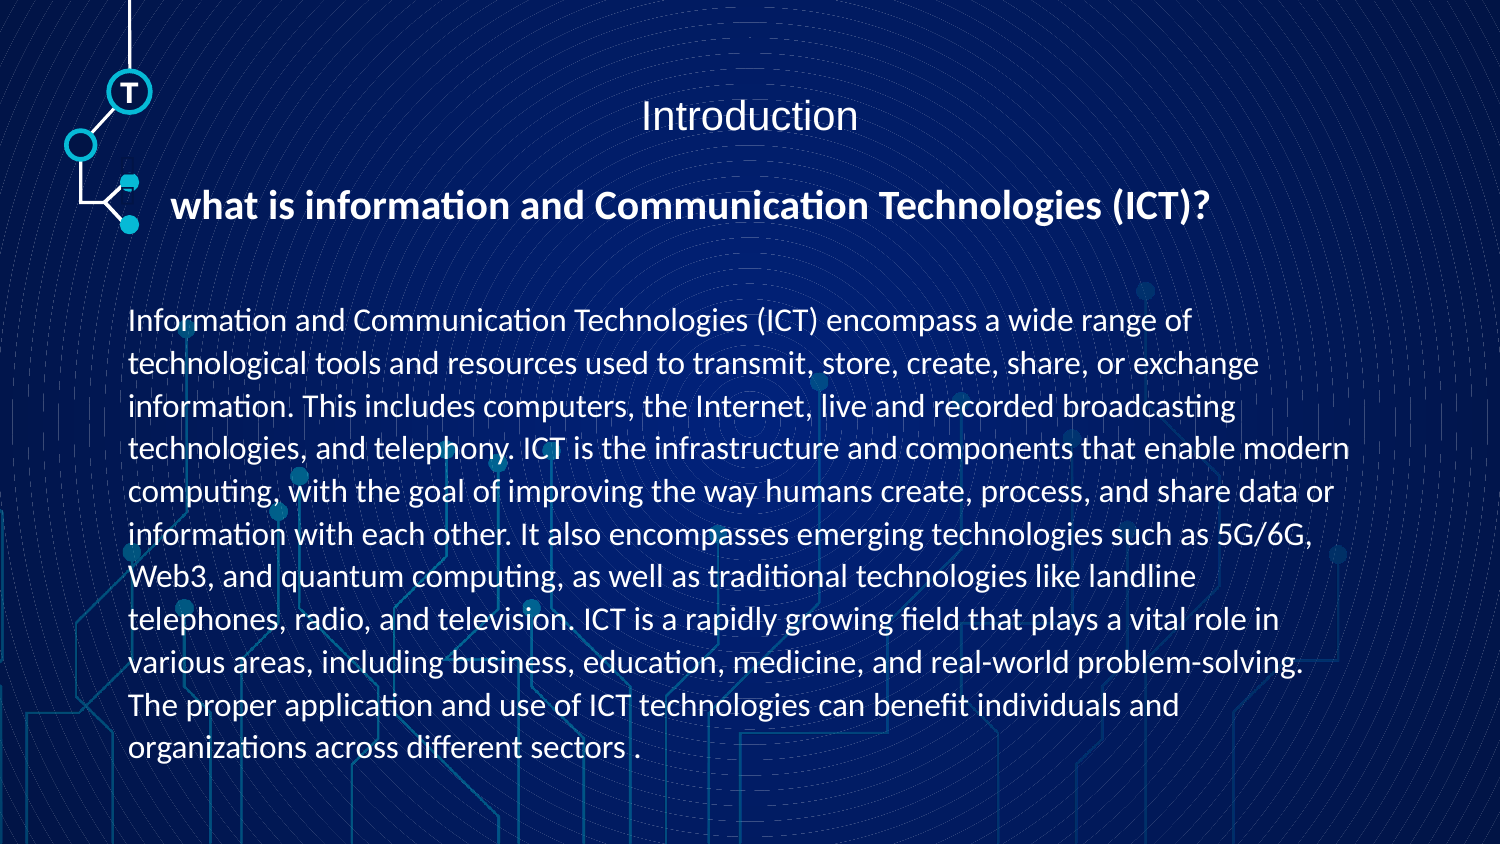

T
# Introduction

what is information and Communication Technologies (ICT)?

🠺

🠺
Information and Communication Technologies (ICT) encompass a wide range of technological tools and resources used to transmit, store, create, share, or exchange information. This includes computers, the Internet, live and recorded broadcasting technologies, and telephony. ICT is the infrastructure and components that enable modern computing, with the goal of improving the way humans create, process, and share data or information with each other. It also encompasses emerging technologies such as 5G/6G, Web3, and quantum computing, as well as traditional technologies like landline telephones, radio, and television. ICT is a rapidly growing field that plays a vital role in various areas, including business, education, medicine, and real-world problem-solving. The proper application and use of ICT technologies can benefit individuals and organizations across different sectors .